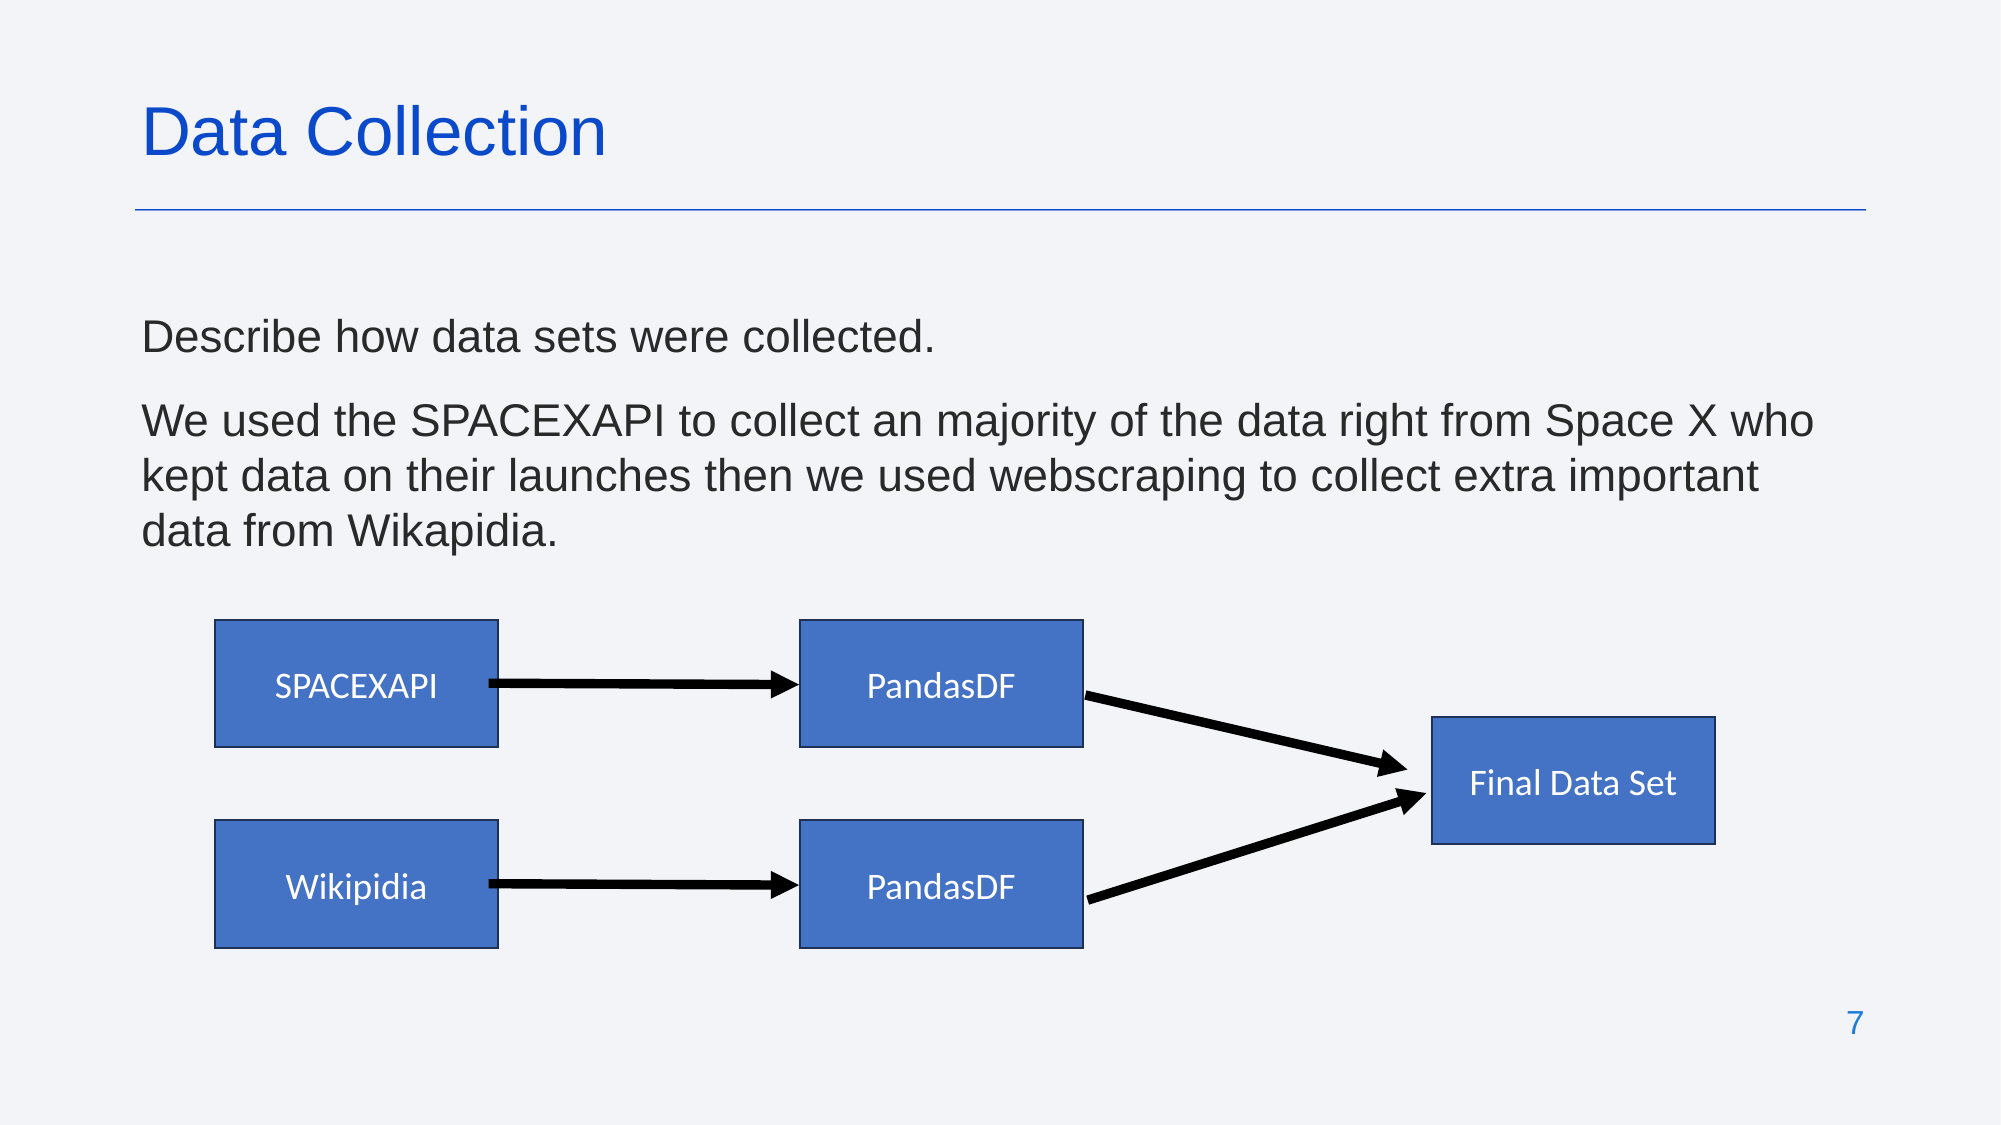

Data Collection
Describe how data sets were collected.
We used the SPACEXAPI to collect an majority of the data right from Space X who kept data on their launches then we used webscraping to collect extra important data from Wikapidia.

PandasDF
SPACEXAPI
Final Data Set
PandasDF
Wikipidia
7